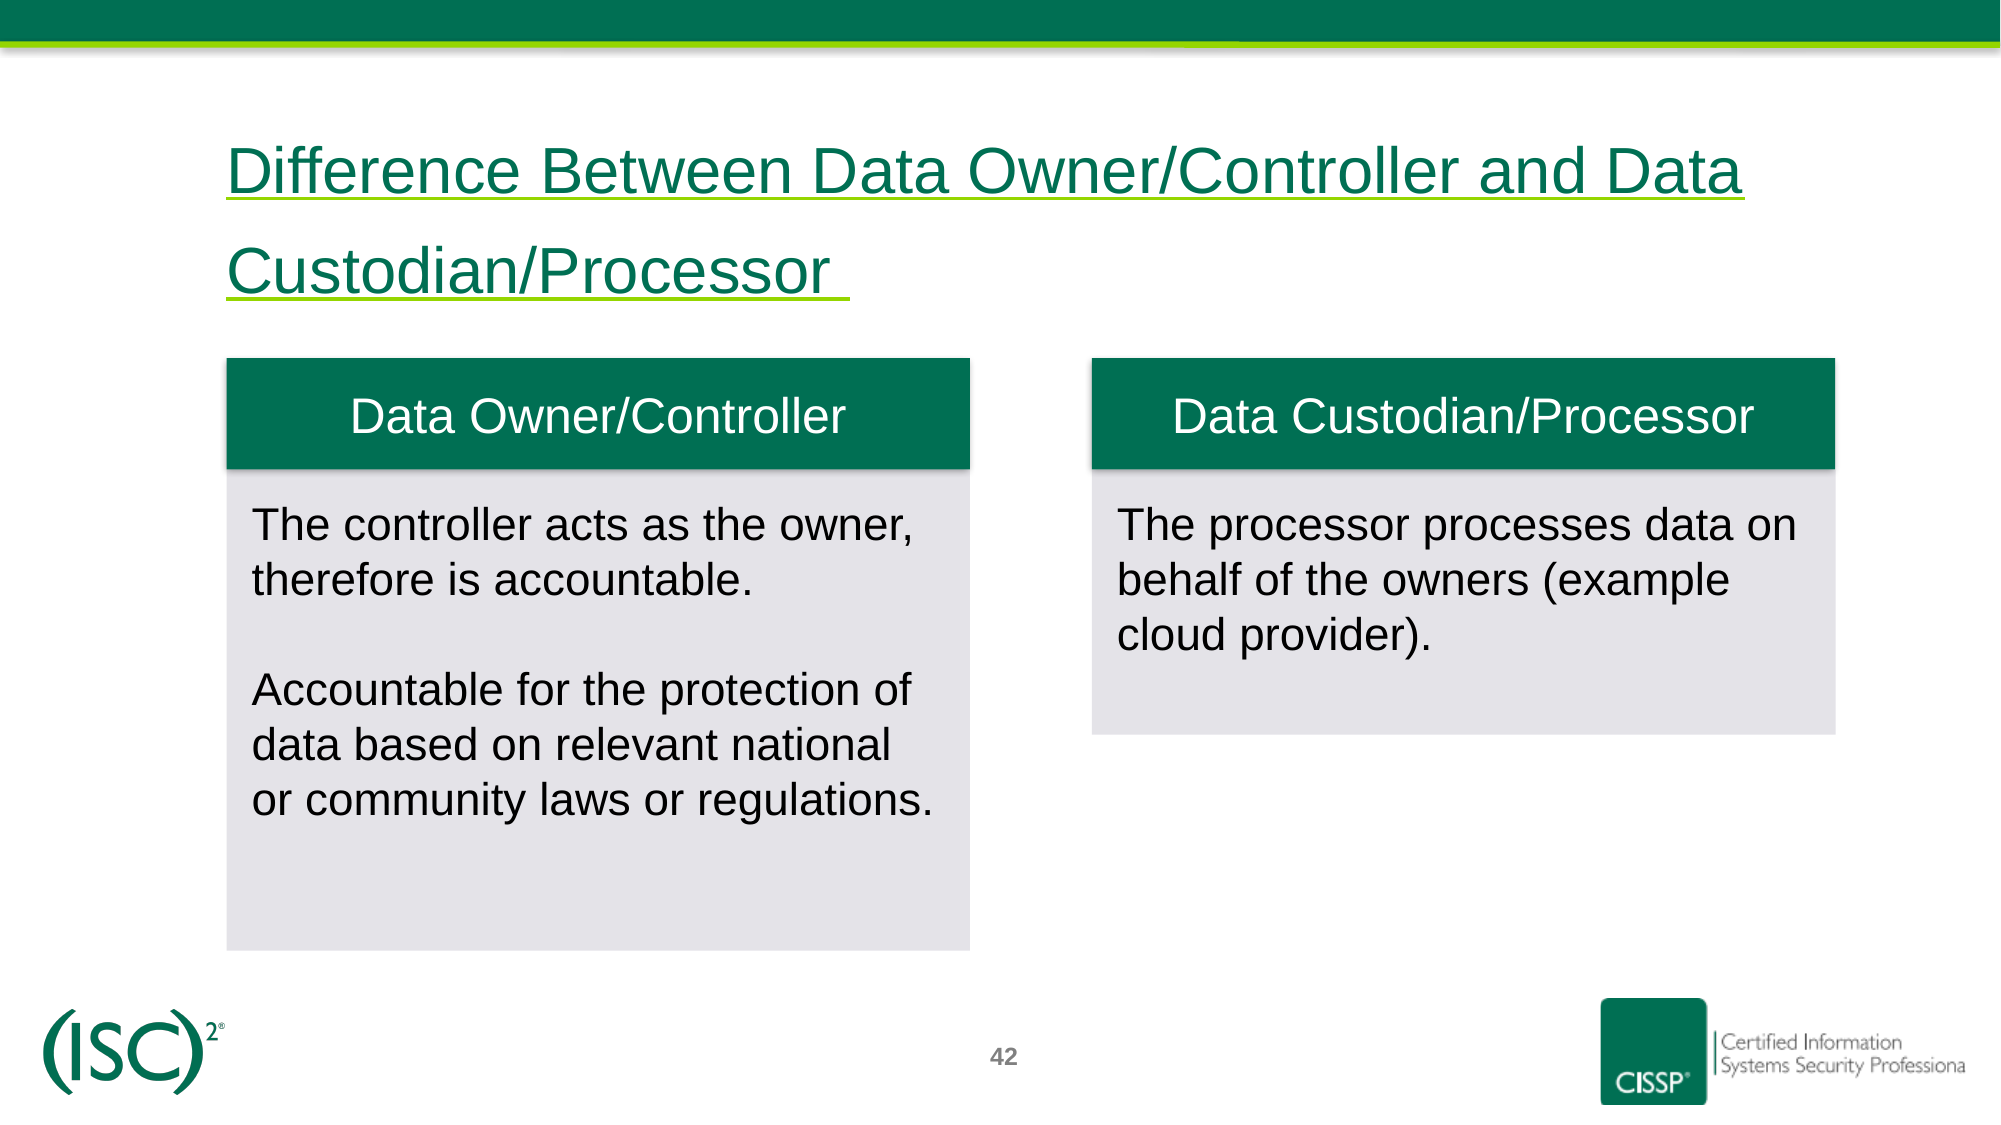

Difference Between Data Owner/Controller and Data Custodian/Processor
Data Owner/Controller
Data Custodian/Processor
The controller acts as the owner, therefore is accountable.

Accountable for the protection of data based on relevant national or community laws or regulations.
The processor processes data on behalf of the owners (example cloud provider).